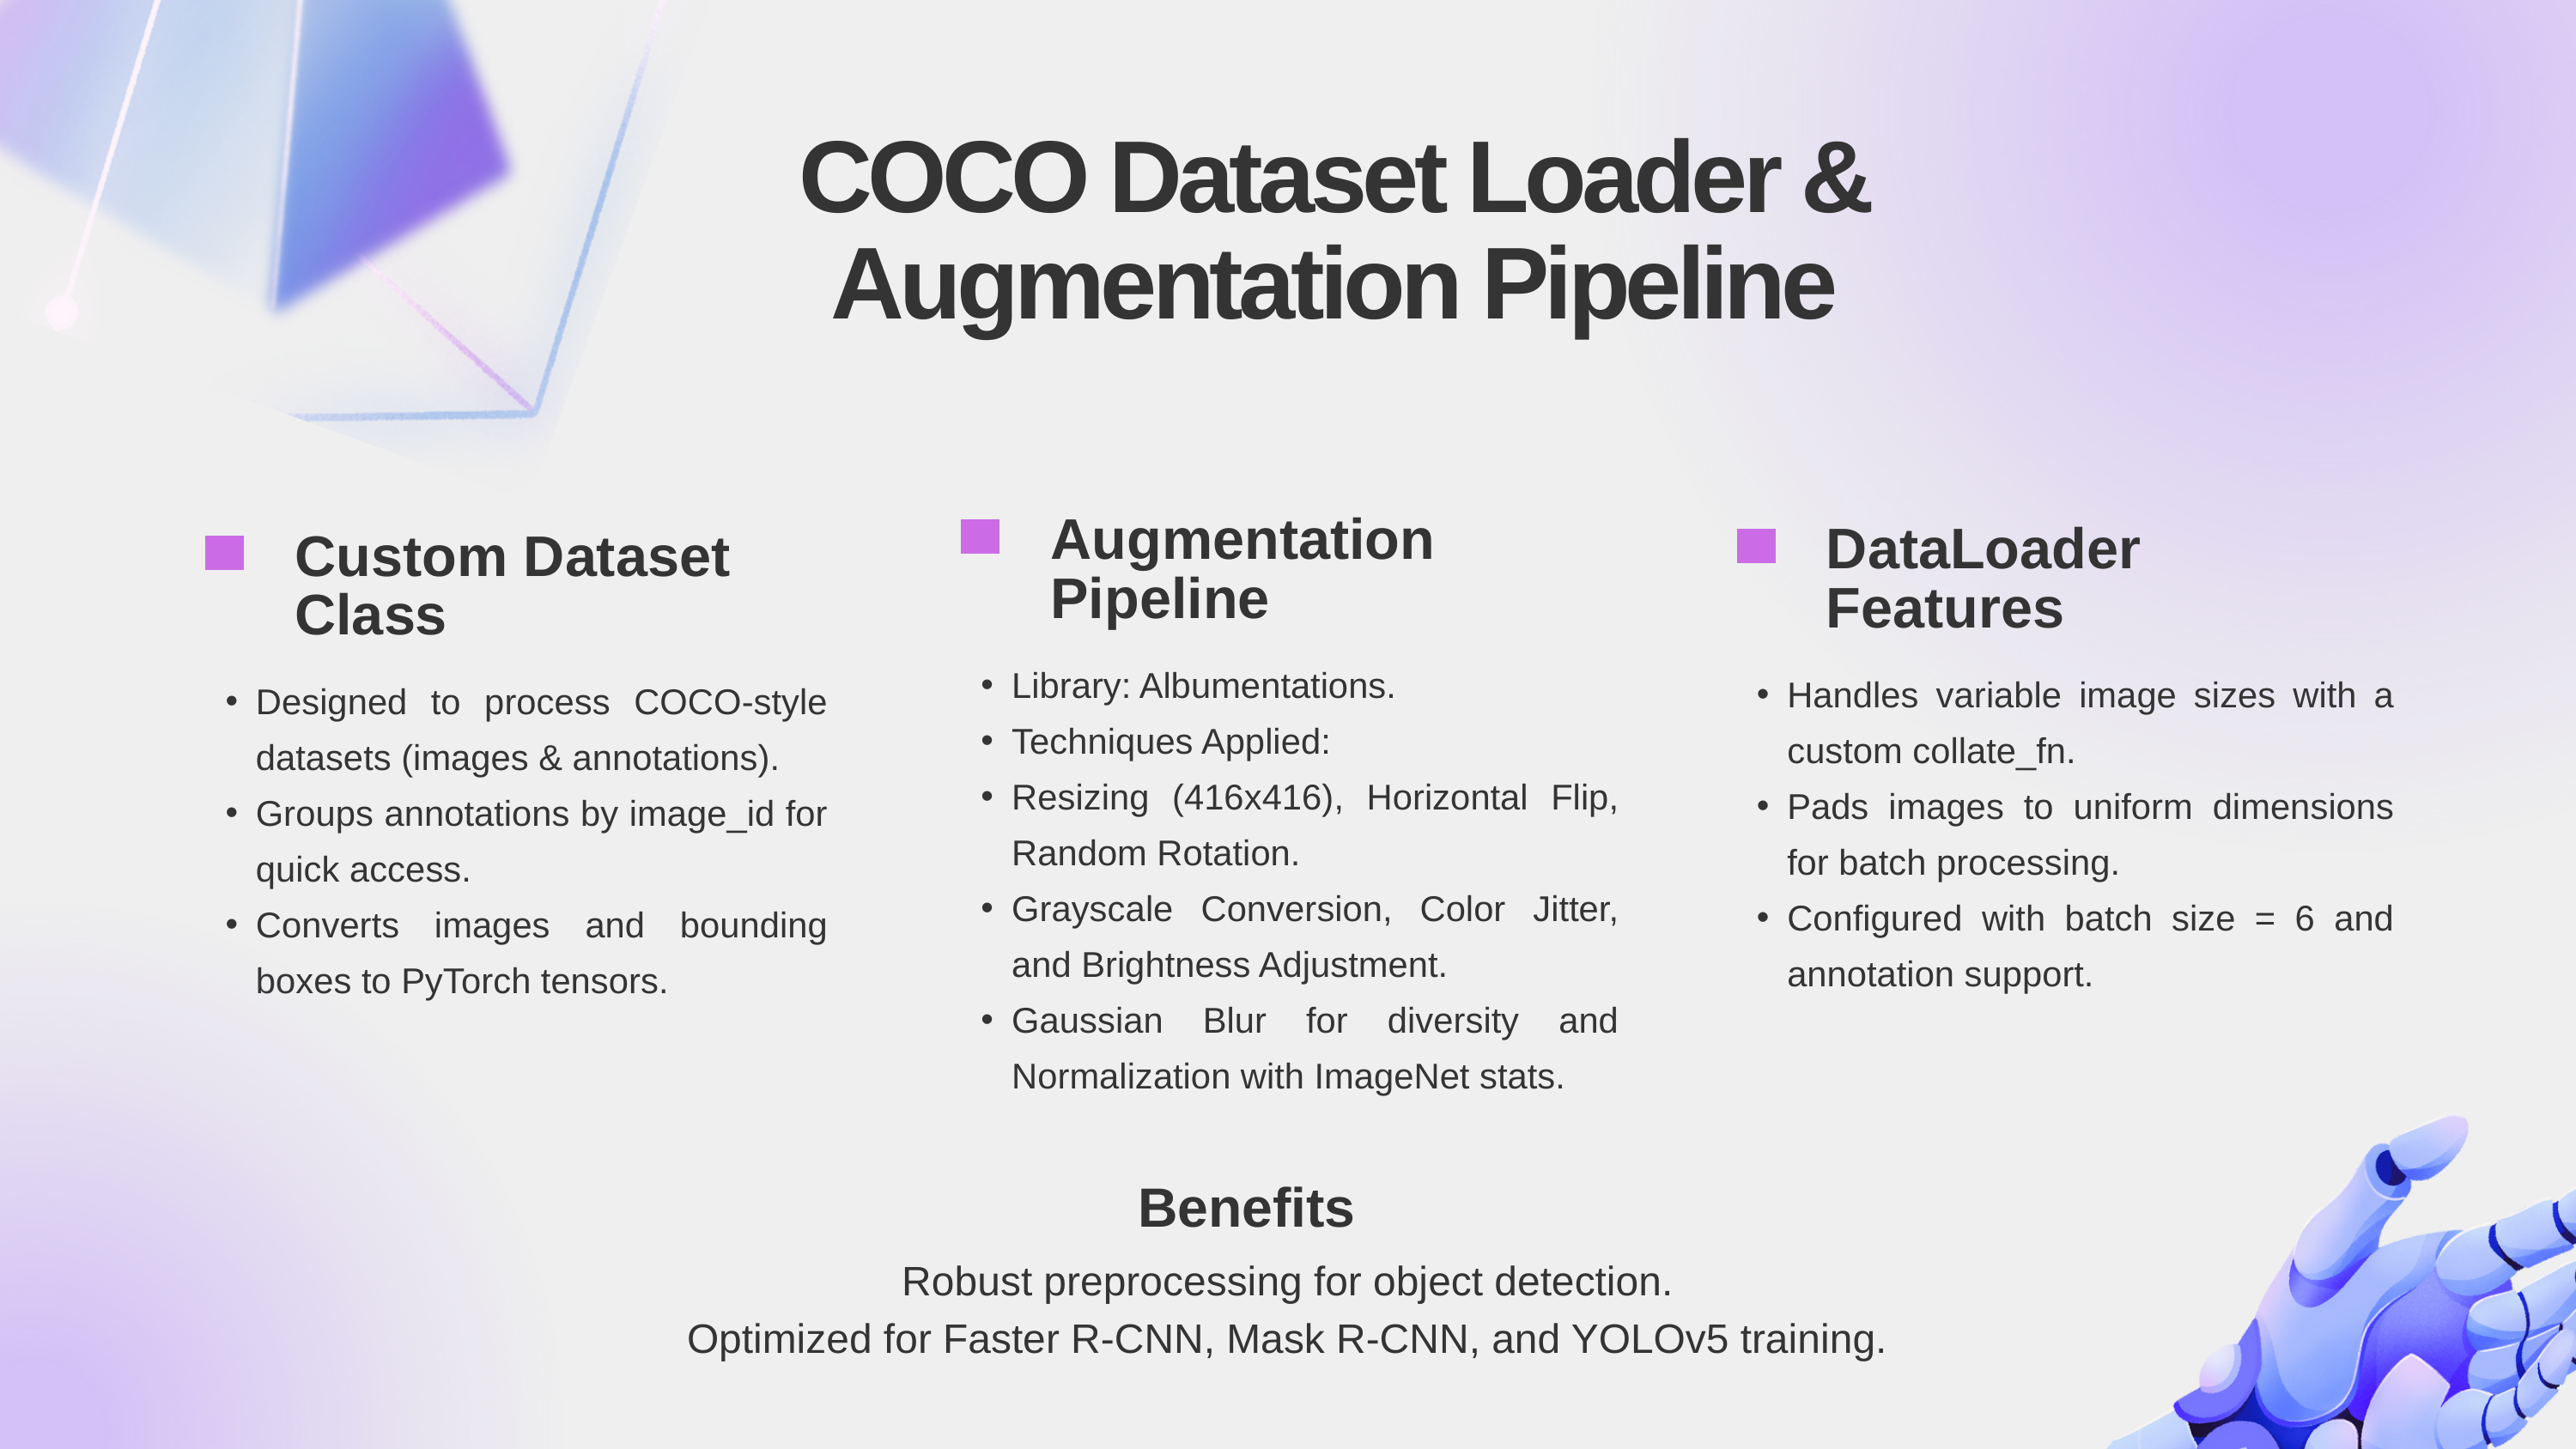

COCO Dataset Loader & Augmentation Pipeline
Augmentation Pipeline

DataLoader Features

Custom Dataset Class

Library: Albumentations.
Techniques Applied:
Resizing (416x416), Horizontal Flip, Random Rotation.
Grayscale Conversion, Color Jitter, and Brightness Adjustment.
Gaussian Blur for diversity and Normalization with ImageNet stats.

Handles variable image sizes with a custom collate_fn.
Pads images to uniform dimensions for batch processing.
Configured with batch size = 6 and annotation support.

Designed to process COCO-style datasets (images & annotations).
Groups annotations by image_id for quick access.
Converts images and bounding boxes to PyTorch tensors.

Benefits

Robust preprocessing for object detection.
Optimized for Faster R-CNN, Mask R-CNN, and YOLOv5 training.